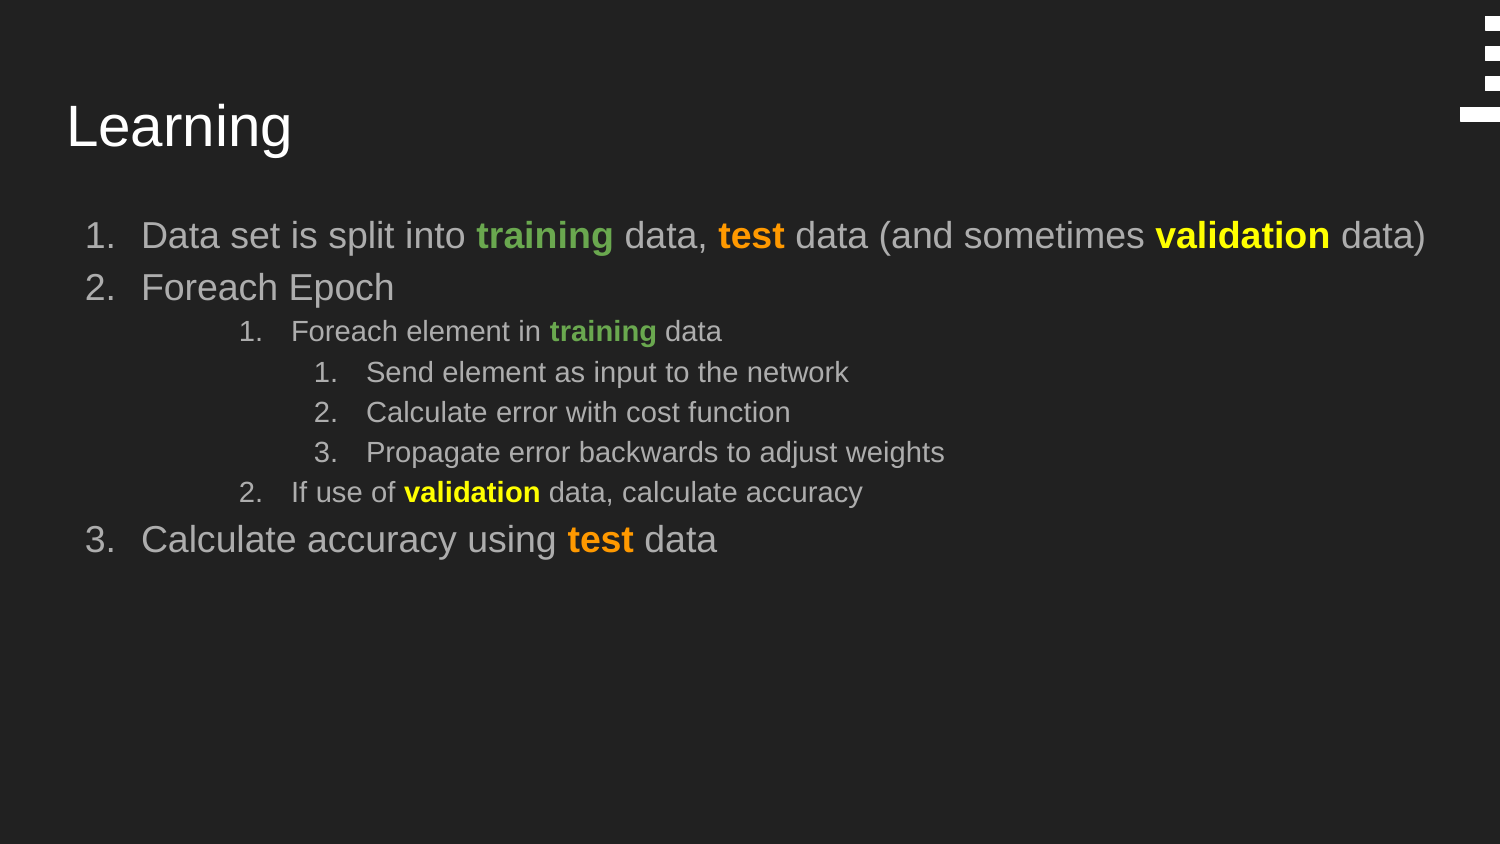

# Learning

Data set is split into training data, test data (and sometimes validation data)
Foreach Epoch
Foreach element in training data
Send element as input to the network
Calculate error with cost function
Propagate error backwards to adjust weights
If use of validation data, calculate accuracy
Calculate accuracy using test data